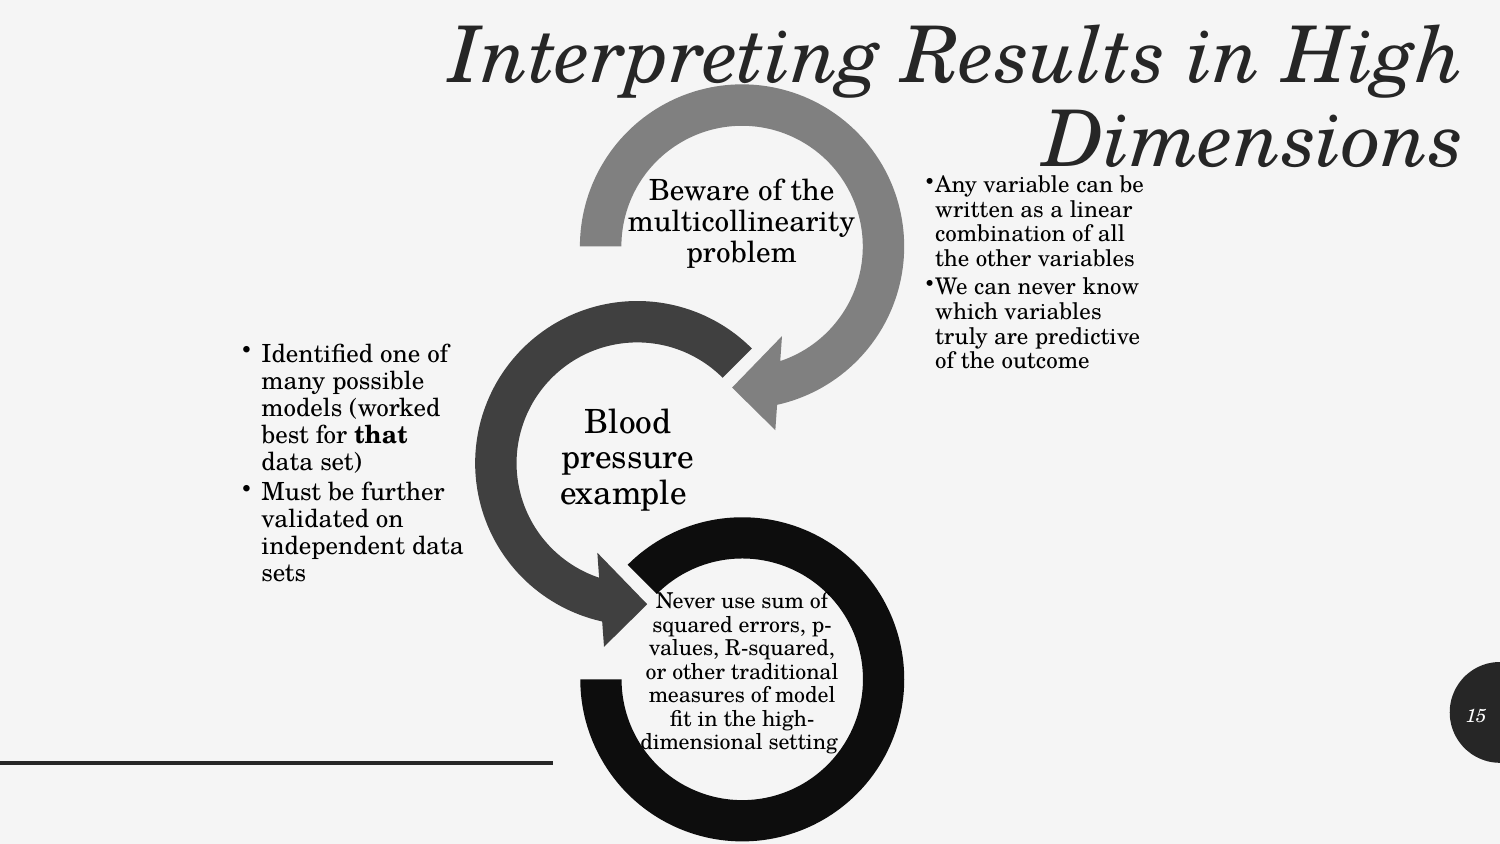

# Interpreting Results in High Dimensions
Any variable can be written as a linear combination of all the other variables
We can never know which variables truly are predictive of the outcome
Beware of the multicollinearity problem
Identified one of many possible models (worked best for that data set)
Must be further validated on independent data sets
Blood pressure example
Never use sum of squared errors, p-values, R-squared, or other traditional measures of model fit in the high-dimensional setting
15
16